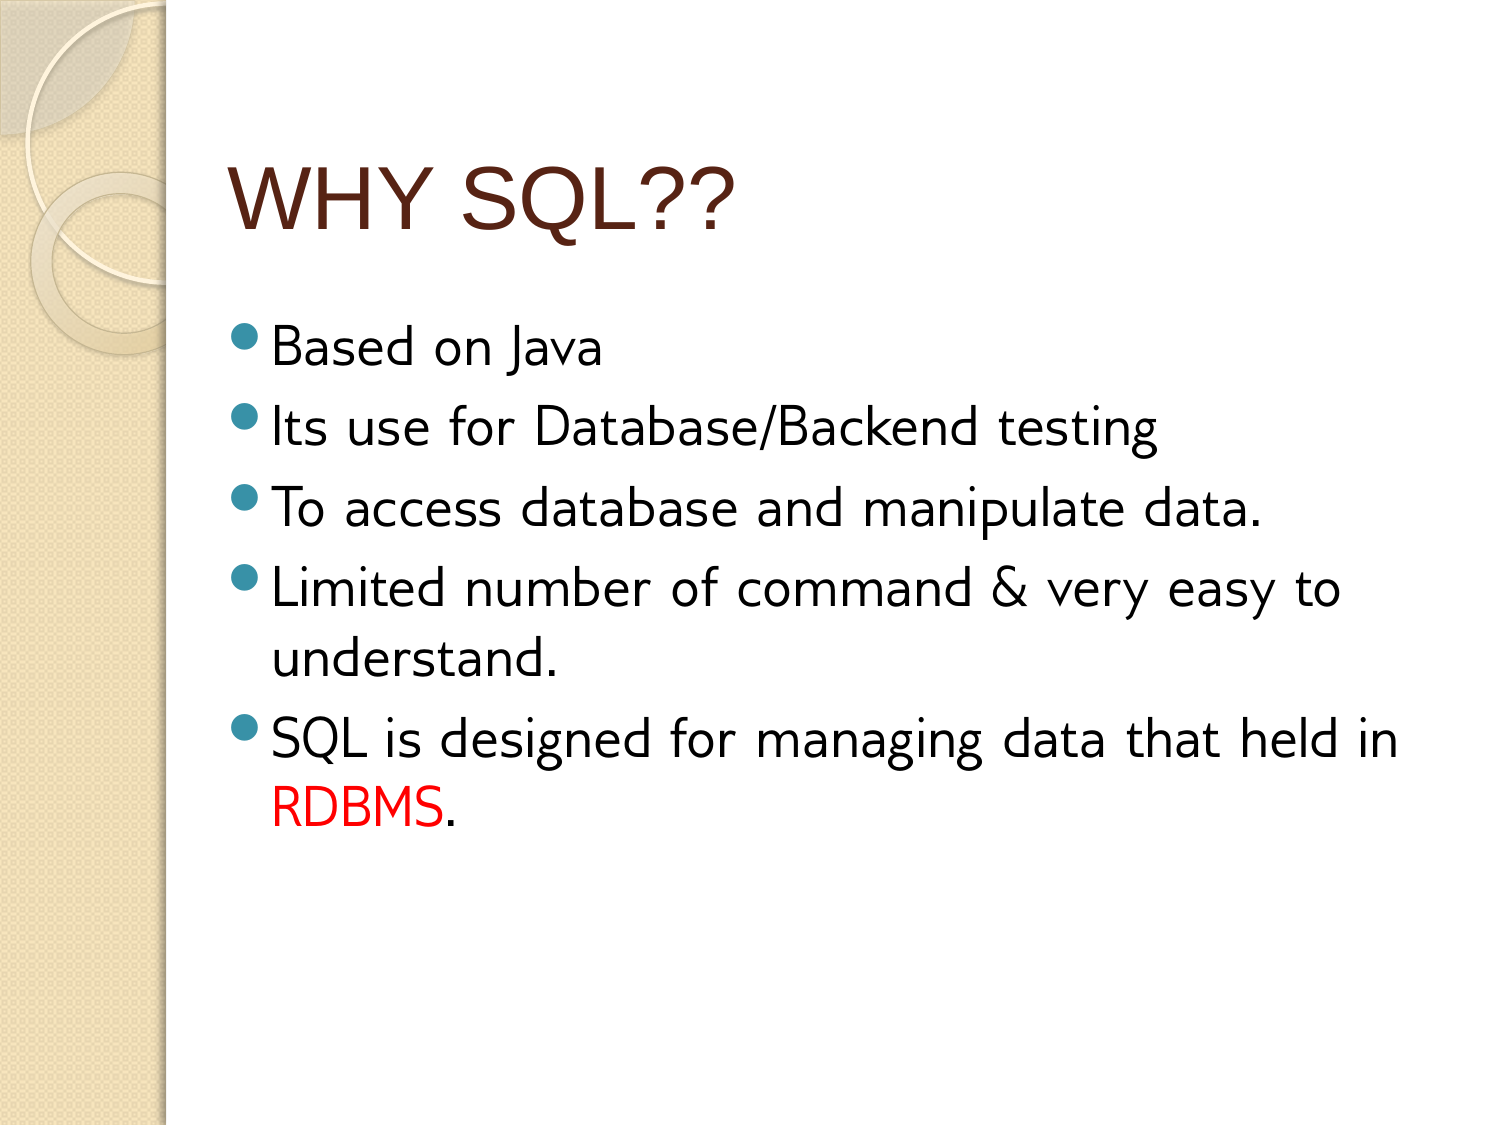

# WHY SQL??
Based on Java
Its use for Database/Backend testing
To access database and manipulate data.
Limited number of command & very easy to understand.
SQL is designed for managing data that held in RDBMS.